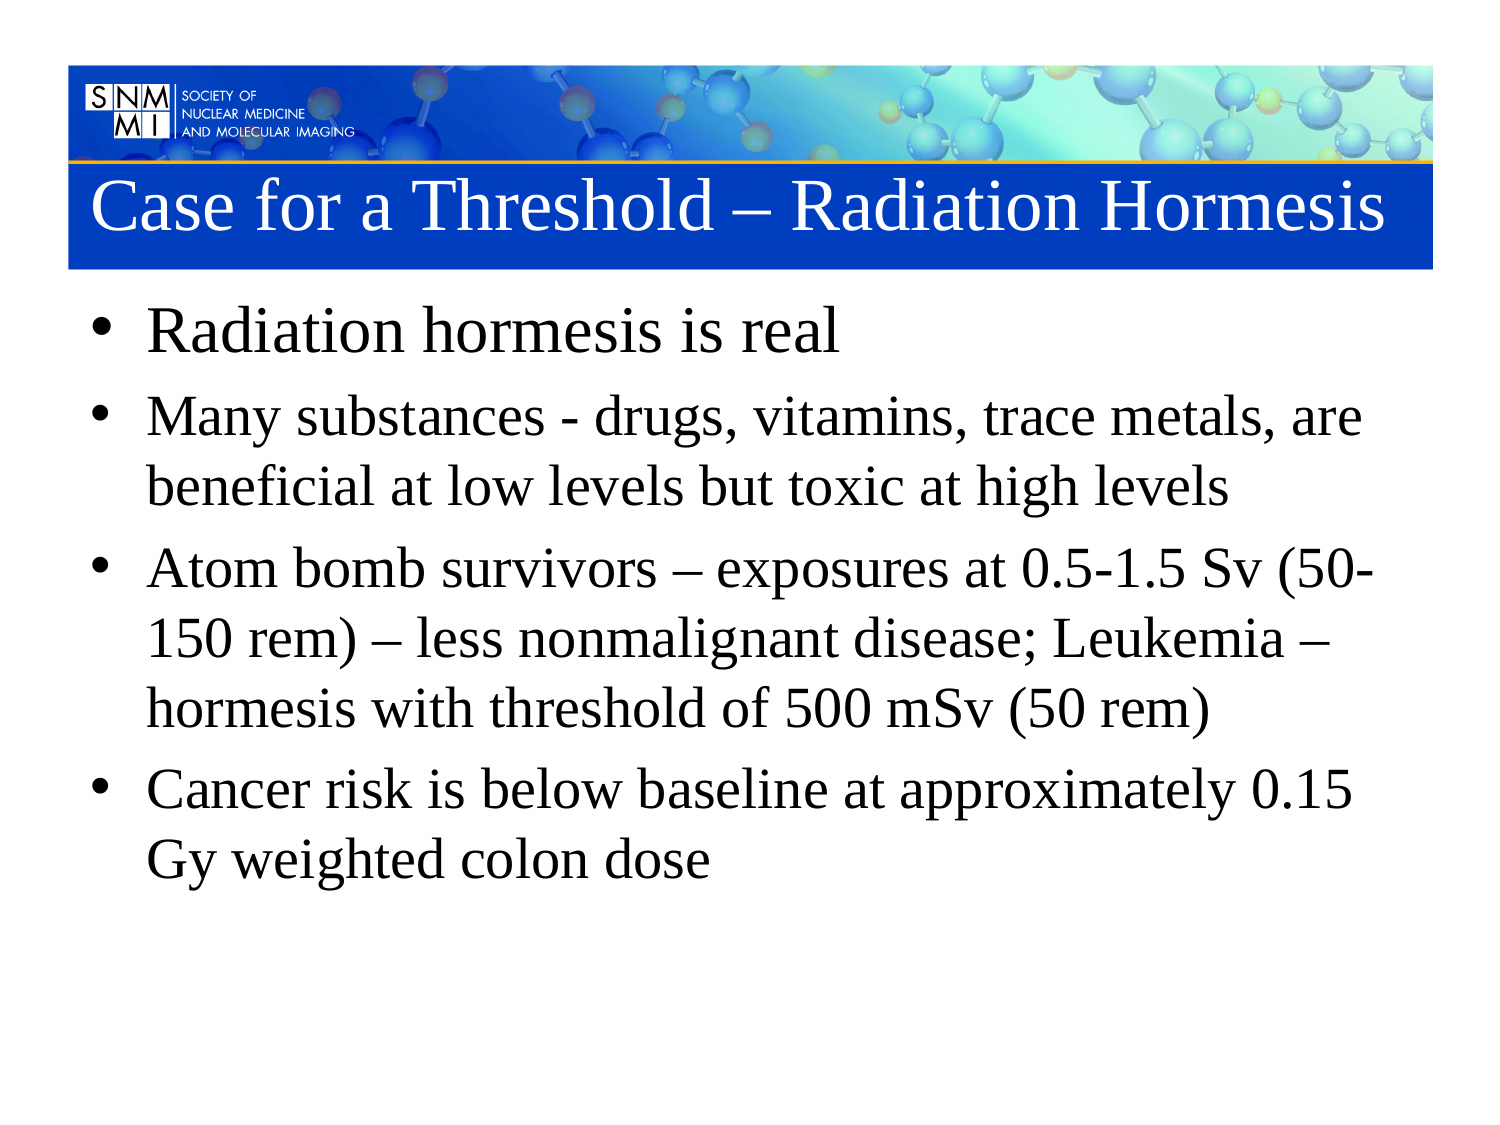

# Case for a Threshold – Radiation Hormesis
Radiation hormesis is real
Many substances - drugs, vitamins, trace metals, are beneficial at low levels but toxic at high levels
Atom bomb survivors – exposures at 0.5-1.5 Sv (50-150 rem) – less nonmalignant disease; Leukemia – hormesis with threshold of 500 mSv (50 rem)
Cancer risk is below baseline at approximately 0.15 Gy weighted colon dose